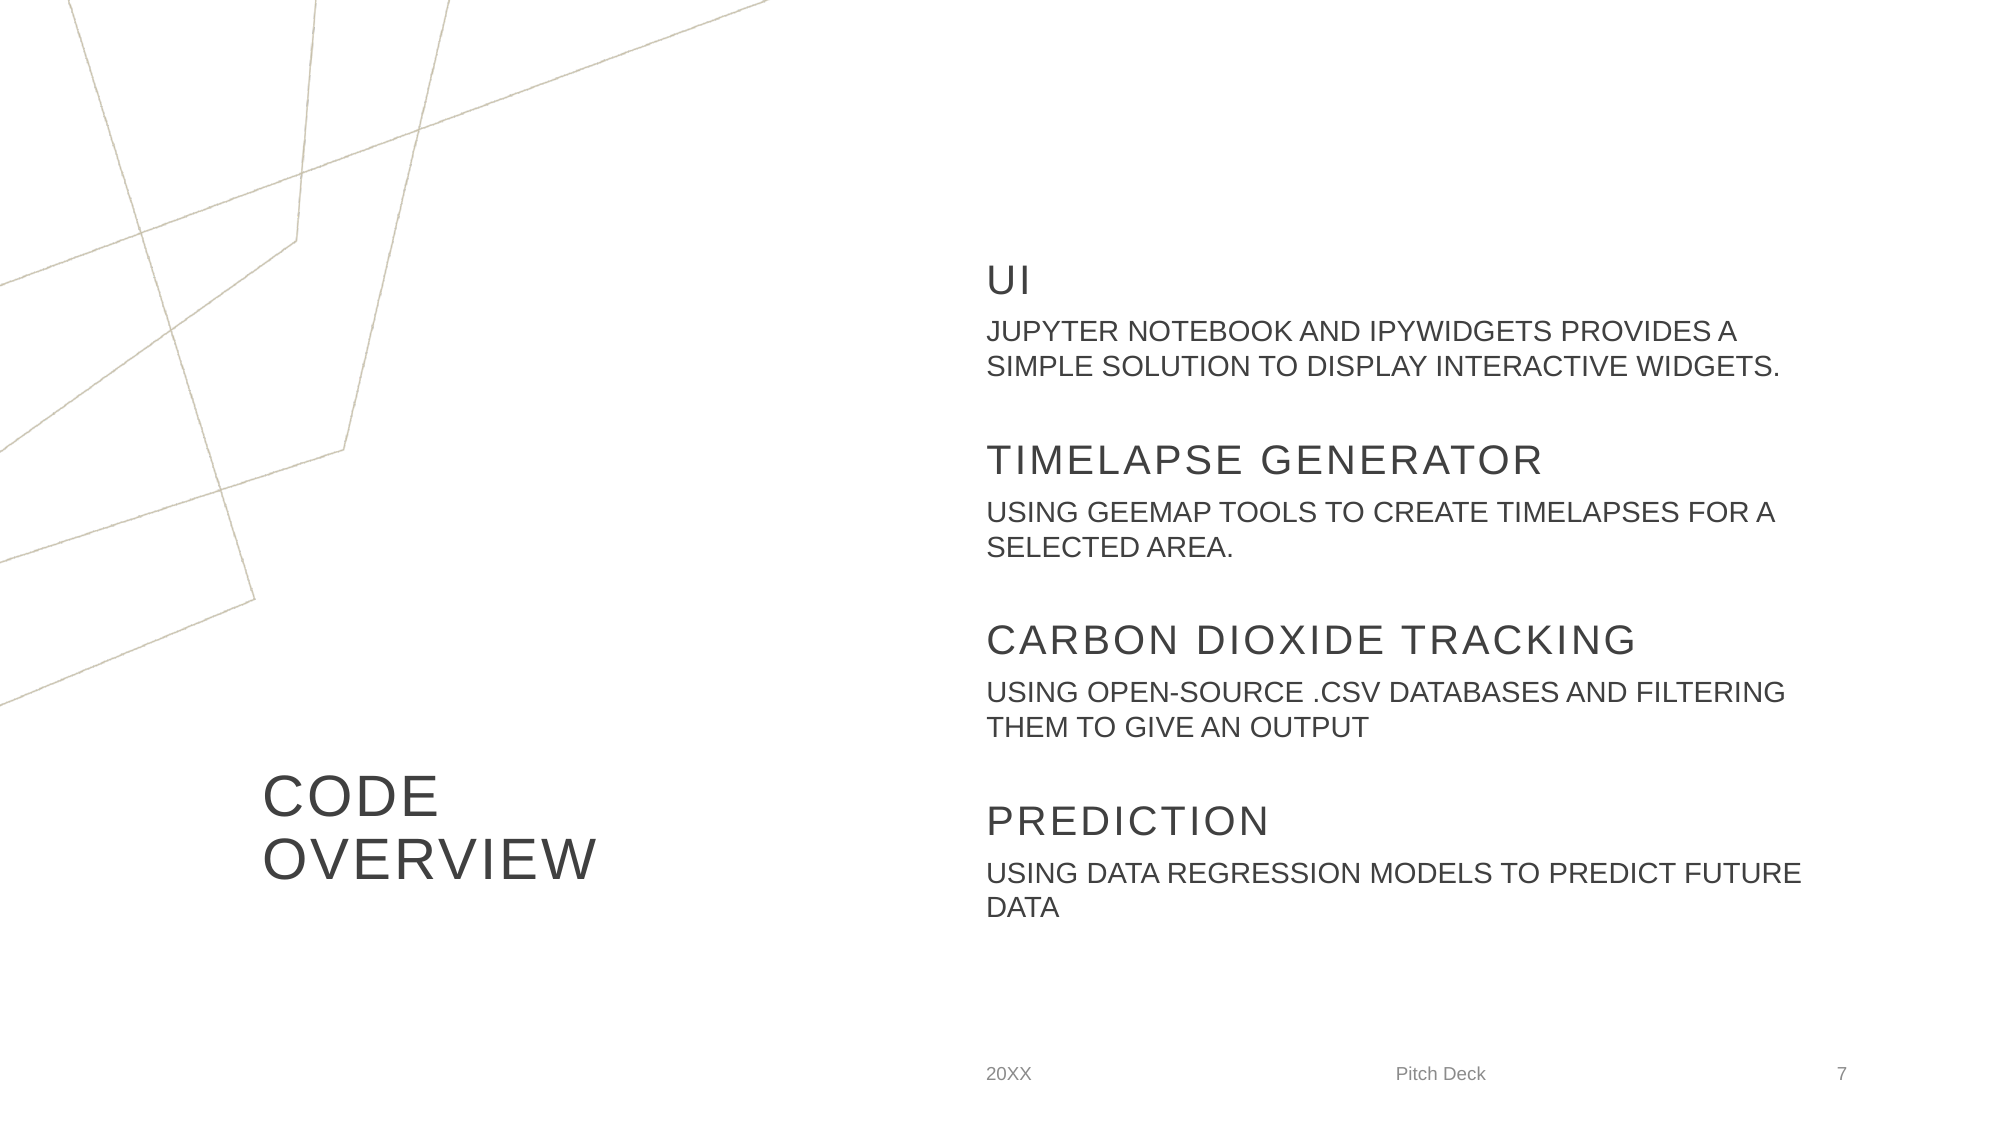

UI
JUPYTER NOTEBOOK AND IPYWIDGETS PROVIDES A SIMPLE SOLUTION TO DISPLAY INTERACTIVE WIDGETS.
TIMELAPSE GENERATOR
USING GEEMAP TOOLS TO CREATE TIMELAPSES FOR A SELECTED AREA.
CARBON DIOXIDE TRACKING
USING OPEN-SOURCE .CSV DATABASES AND FILTERING THEM TO GIVE AN OUTPUT
# CODE OVERVIEW
PREDICTION
USING DATA REGRESSION MODELS TO PREDICT FUTURE DATA
20XX
Pitch Deck
7